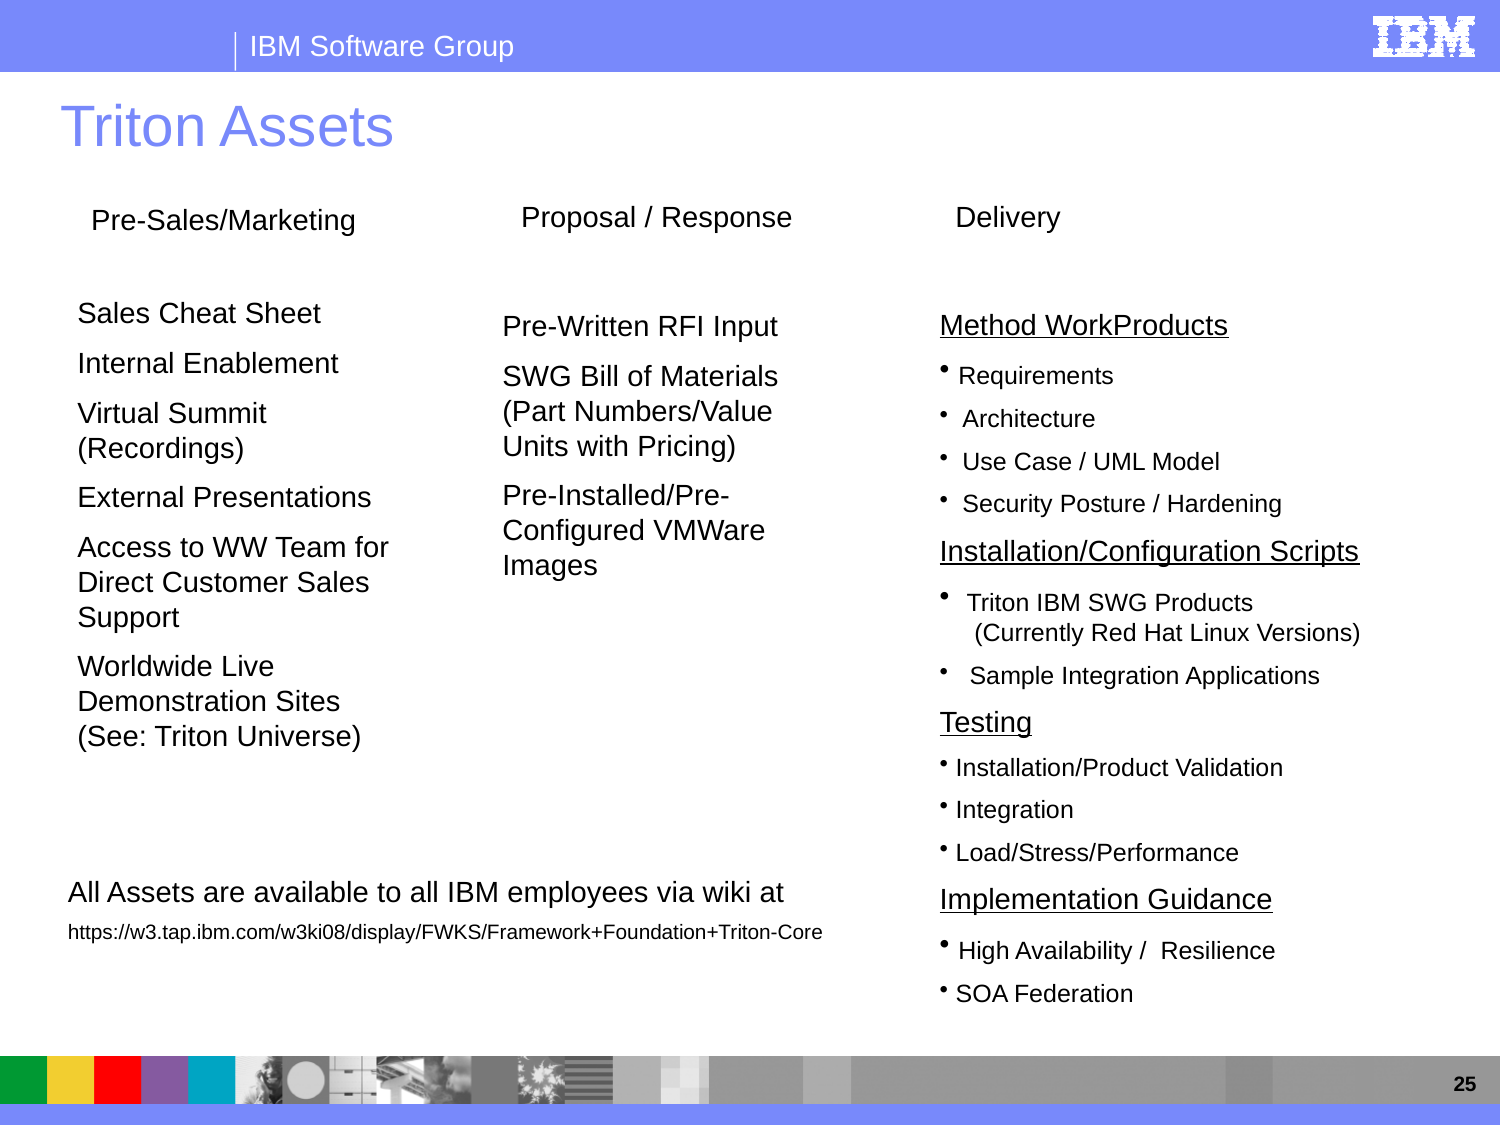

# Triton Assets
Proposal / Response
Delivery
Pre-Sales/Marketing

Sales Cheat Sheet
Internal Enablement
Virtual Summit (Recordings)
External Presentations
Access to WW Team for Direct Customer Sales Support
Worldwide Live Demonstration Sites (See: Triton Universe)
Method WorkProducts
 Requirements
  Architecture
  Use Case / UML Model
  Security Posture / Hardening
Installation/Configuration Scripts
  Triton IBM SWG Products
     (Currently Red Hat Linux Versions)
   Sample Integration Applications
Testing
 Installation/Product Validation
 Integration
 Load/Stress/Performance
Implementation Guidance
 High Availability /  Resilience
 SOA Federation
Pre-Written RFI Input
SWG Bill of Materials (Part Numbers/Value Units with Pricing)
Pre-Installed/Pre-Configured VMWare Images
All Assets are available to all IBM employees via wiki at
https://w3.tap.ibm.com/w3ki08/display/FWKS/Framework+Foundation+Triton-Core
25